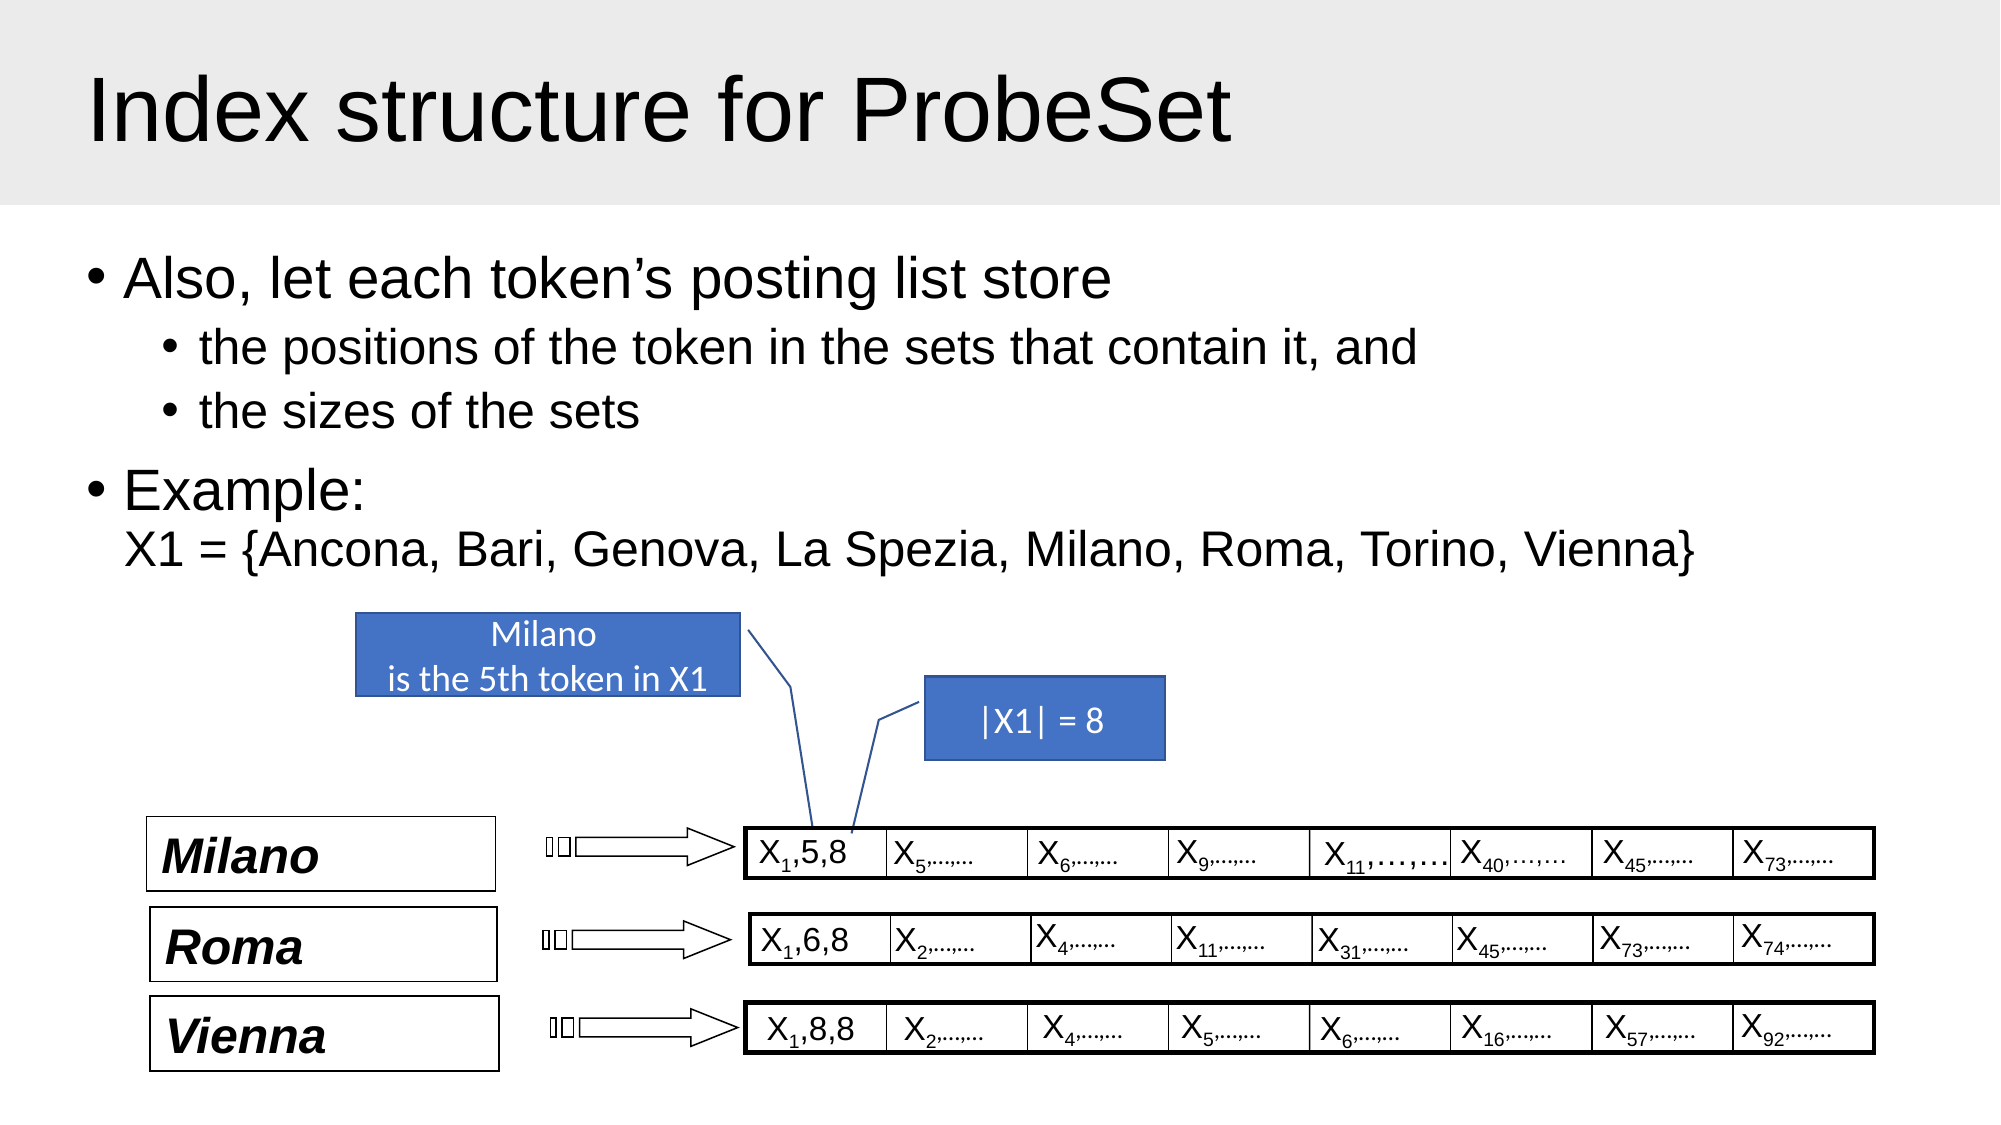

# Index structure for ProbeSet
Also, let each token’s posting list store
the positions of the token in the sets that contain it, and
the sizes of the sets
Example:
X1 = {Ancona, Bari, Genova, La Spezia, Milano, Roma, Torino, Vienna}

Milano
is the 5th token in X1
|X1| = 8

X9,…,…

X1,5,8
X40,…,…
X45,…,…

X6,…,…
X5,…,…

X11,…,…

Milano
X73,…,…

X4,…,…

X11,…,…

X73,…,…

X45,…,…

X1,6,8

X2,…,…

X31,…,…

Roma
X74,…,…

X4,…,…

X5,…,…

X16,…,…

X57,…,…

X1,8,8

X2,…,…

X6,…,…

Vienna
X92,…,…